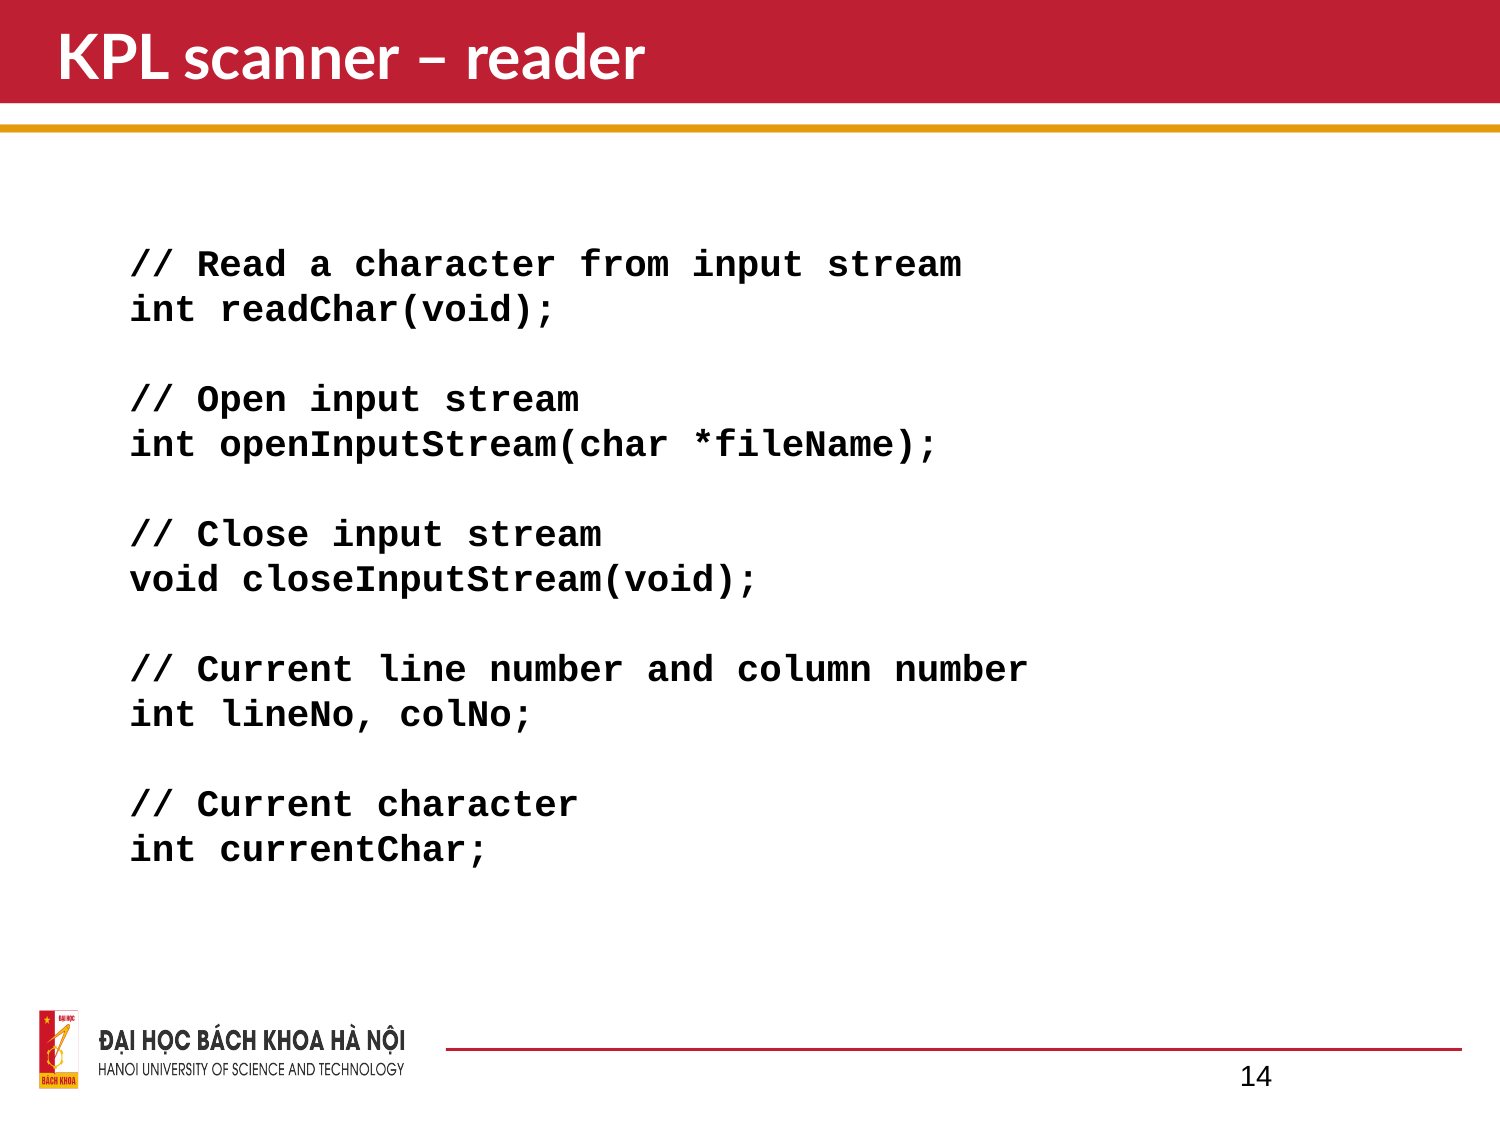

# KPL scanner – reader
// Read a character from input stream
int readChar(void);

// Open input stream
int openInputStream(char *fileName);

// Close input stream
void closeInputStream(void);

// Current line number and column number
int lineNo, colNo;

// Current character
int currentChar;

14